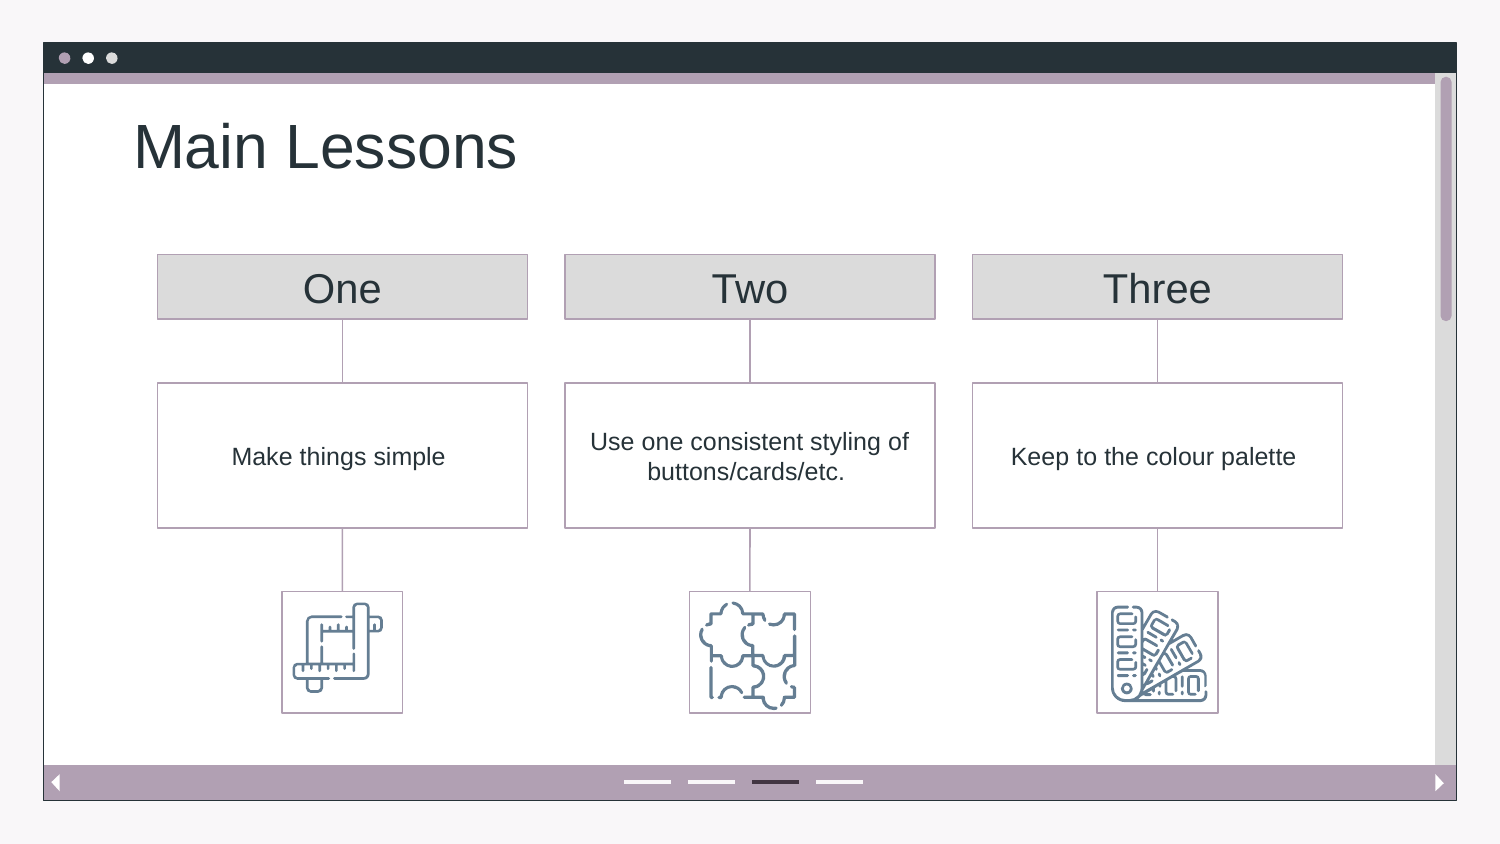

Main Lessons
One
Two
# Three
Make things simple
Use one consistent styling of buttons/cards/etc.
Keep to the colour palette